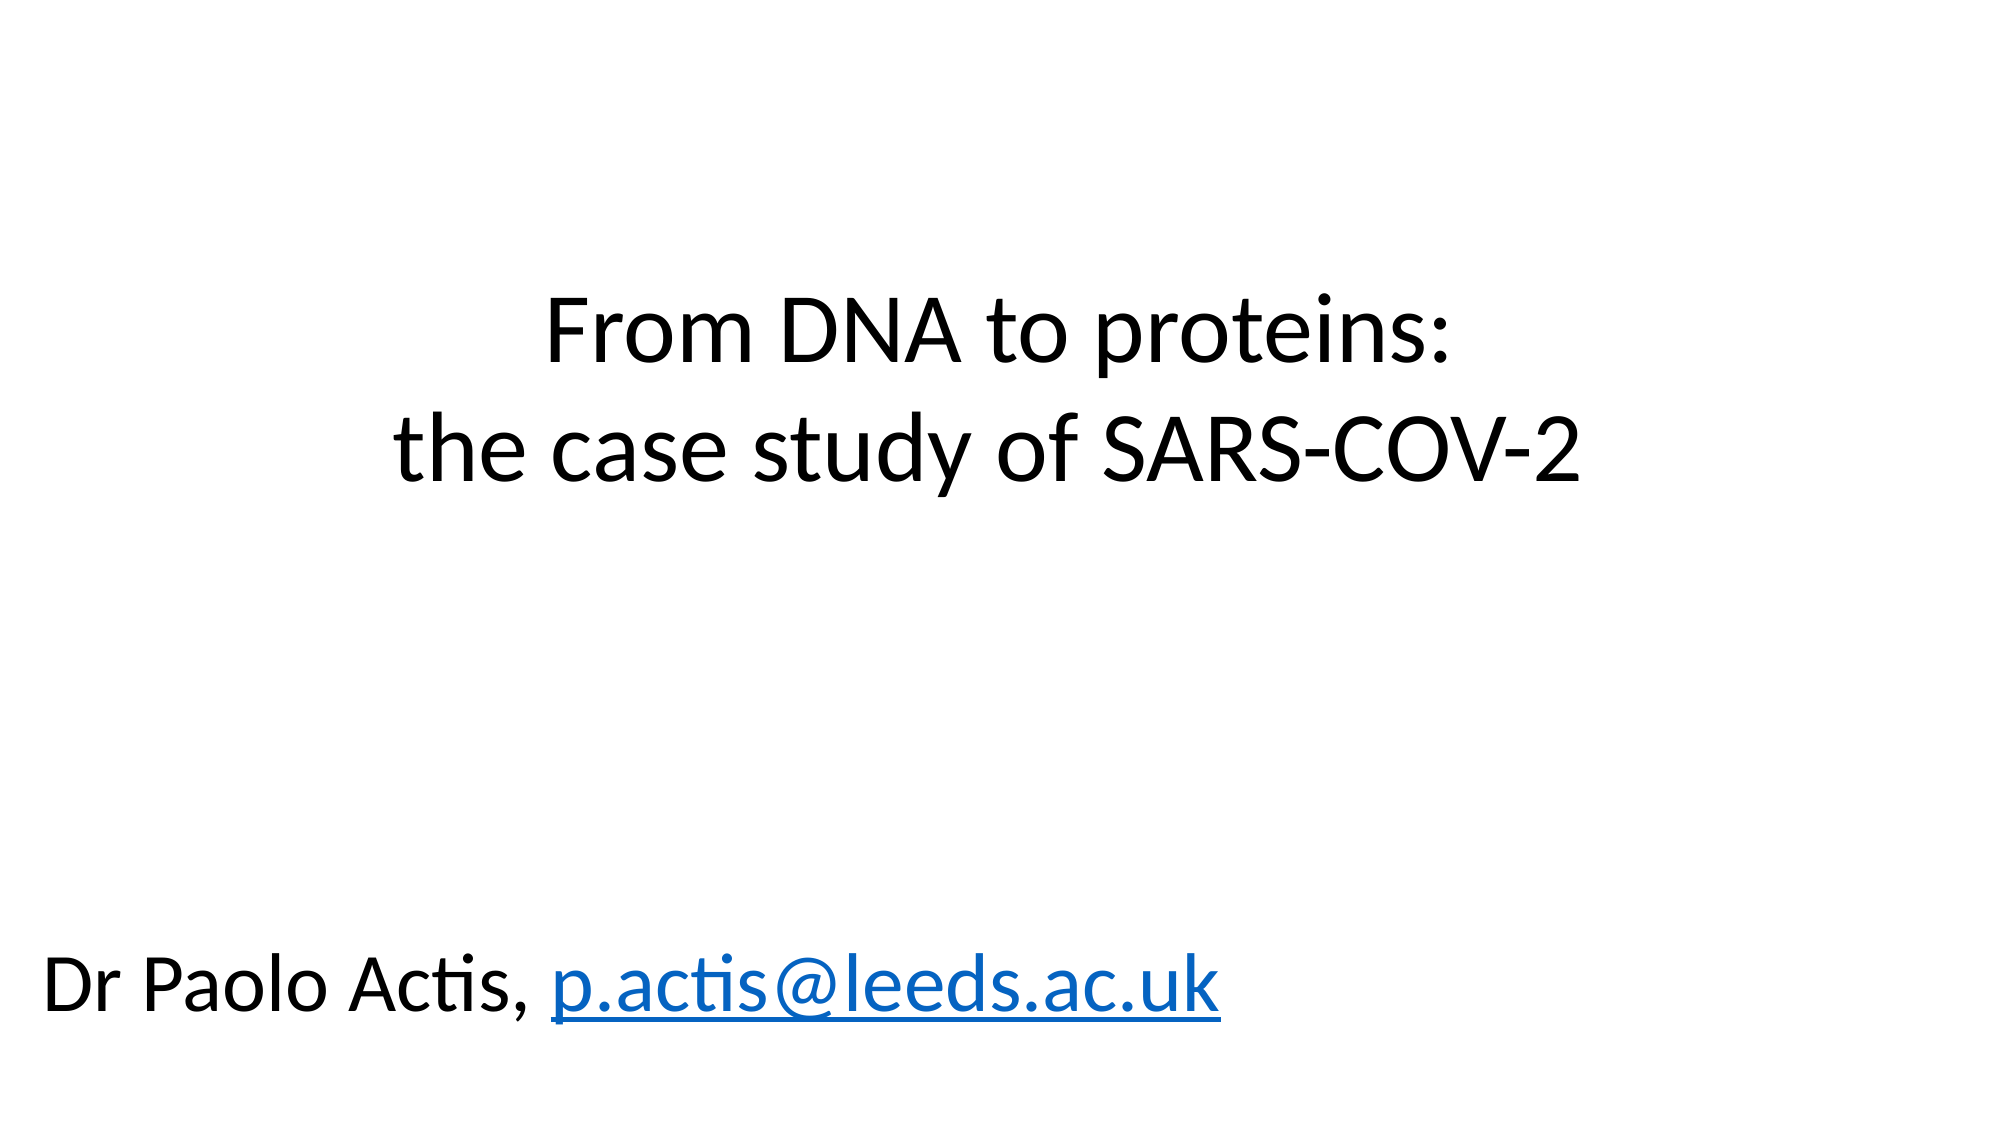

From DNA to proteins:
the case study of SARS-COV-2
Dr Paolo Actis, p.actis@leeds.ac.uk